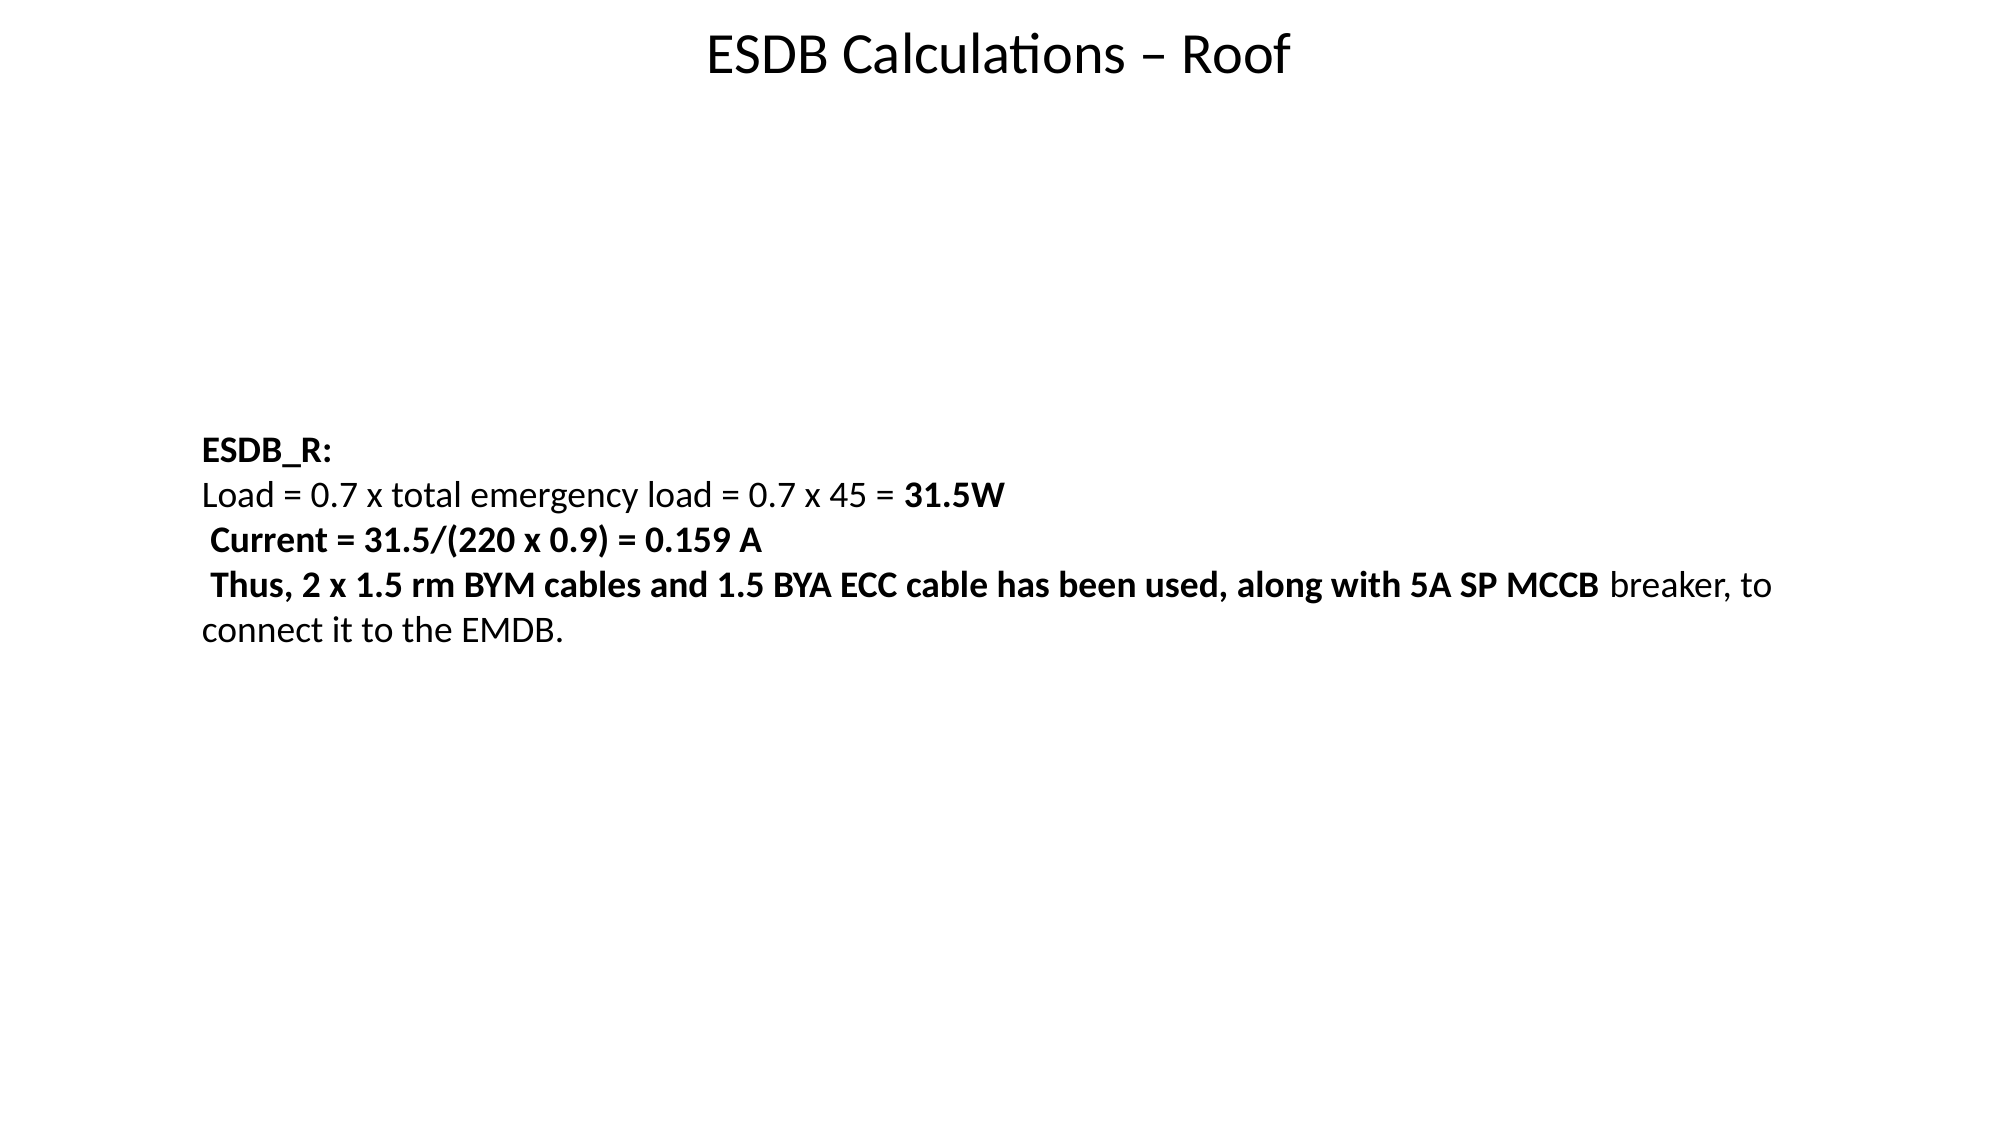

ESDB Calculations – Roof

ESDB_R:
Load = 0.7 x total emergency load = 0.7 x 45 = 31.5W
 Current = 31.5/(220 x 0.9) = 0.159 A
 Thus, 2 x 1.5 rm BYM cables and 1.5 BYA ECC cable has been used, along with 5A SP MCCB breaker, to connect it to the EMDB.